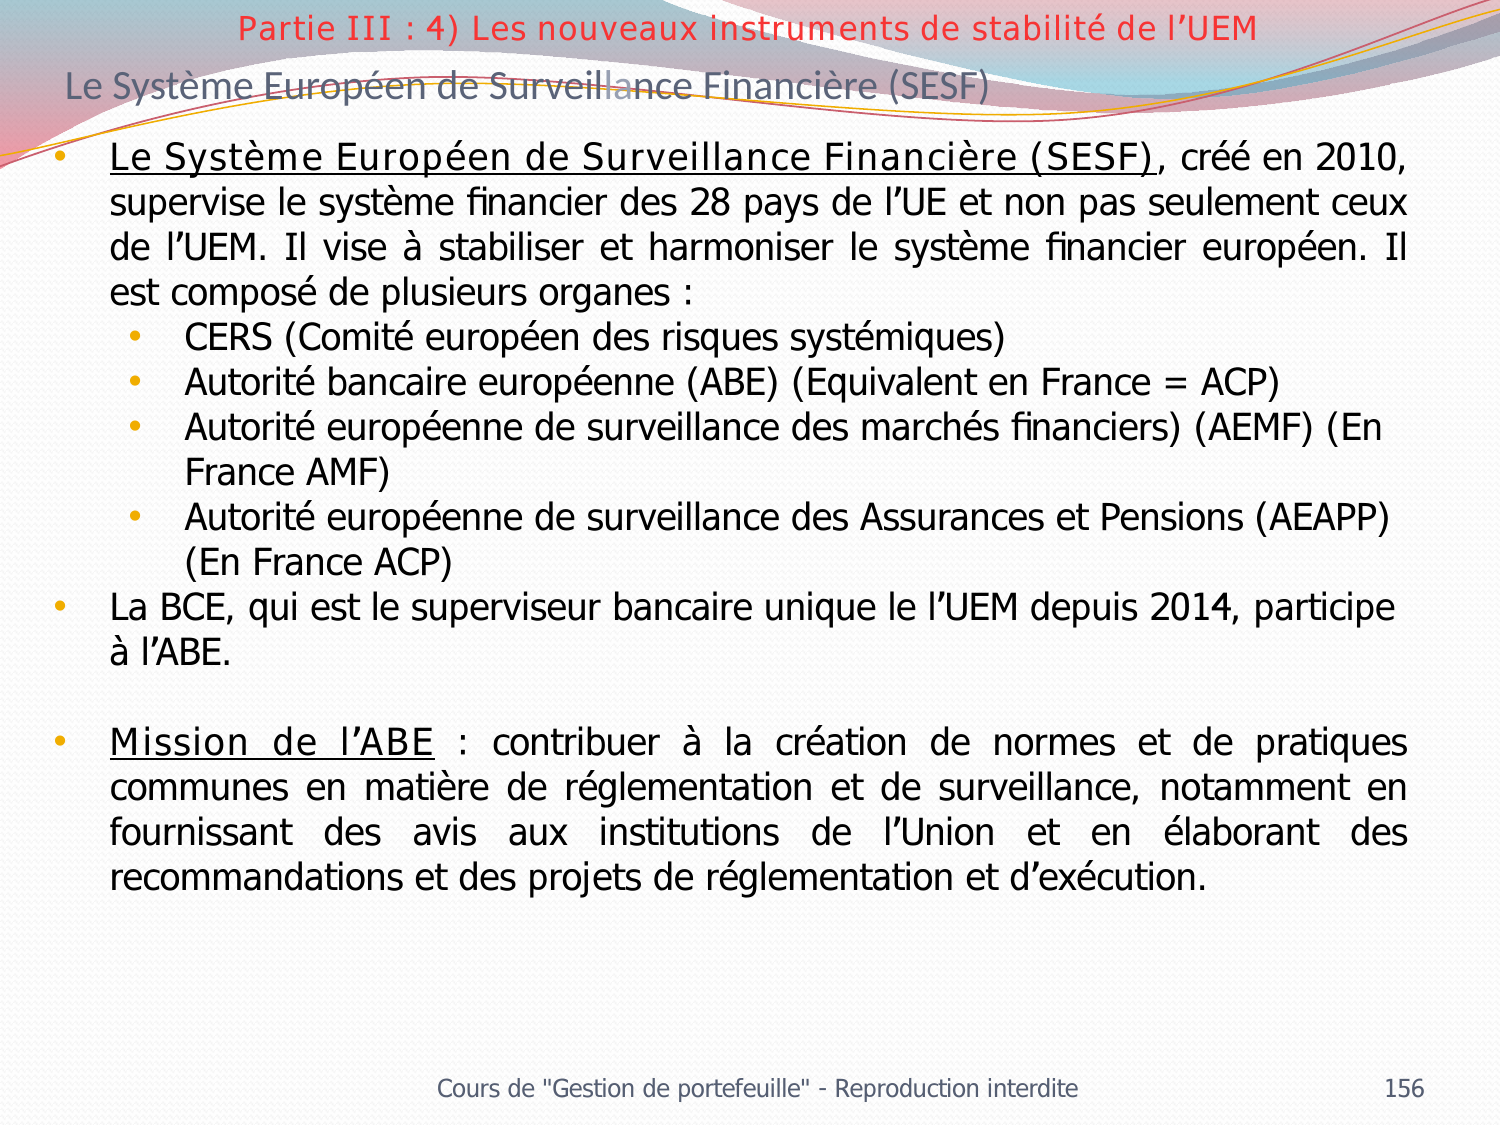

Partie III : 4) Les nouveaux instruments de stabilité de l’UEM
Le Système Européen de Surveillance Financière (SESF)
Le Système Européen de Surveillance Financière (SESF), créé en 2010, supervise le système financier des 28 pays de l’UE et non pas seulement ceux de l’UEM. Il vise à stabiliser et harmoniser le système financier européen. Il est composé de plusieurs organes :
CERS (Comité européen des risques systémiques)
Autorité bancaire européenne (ABE) (Equivalent en France = ACP)
Autorité européenne de surveillance des marchés financiers) (AEMF) (En France AMF)
Autorité européenne de surveillance des Assurances et Pensions (AEAPP) (En France ACP)
La BCE, qui est le superviseur bancaire unique le l’UEM depuis 2014, participe à l’ABE.

Mission de l’ABE : contribuer à la création de normes et de pratiques communes en matière de réglementation et de surveillance, notamment en fournissant des avis aux institutions de l’Union et en élaborant des recommandations et des projets de réglementation et d’exécution.
Cours de "Gestion de portefeuille" - Reproduction interdite
156